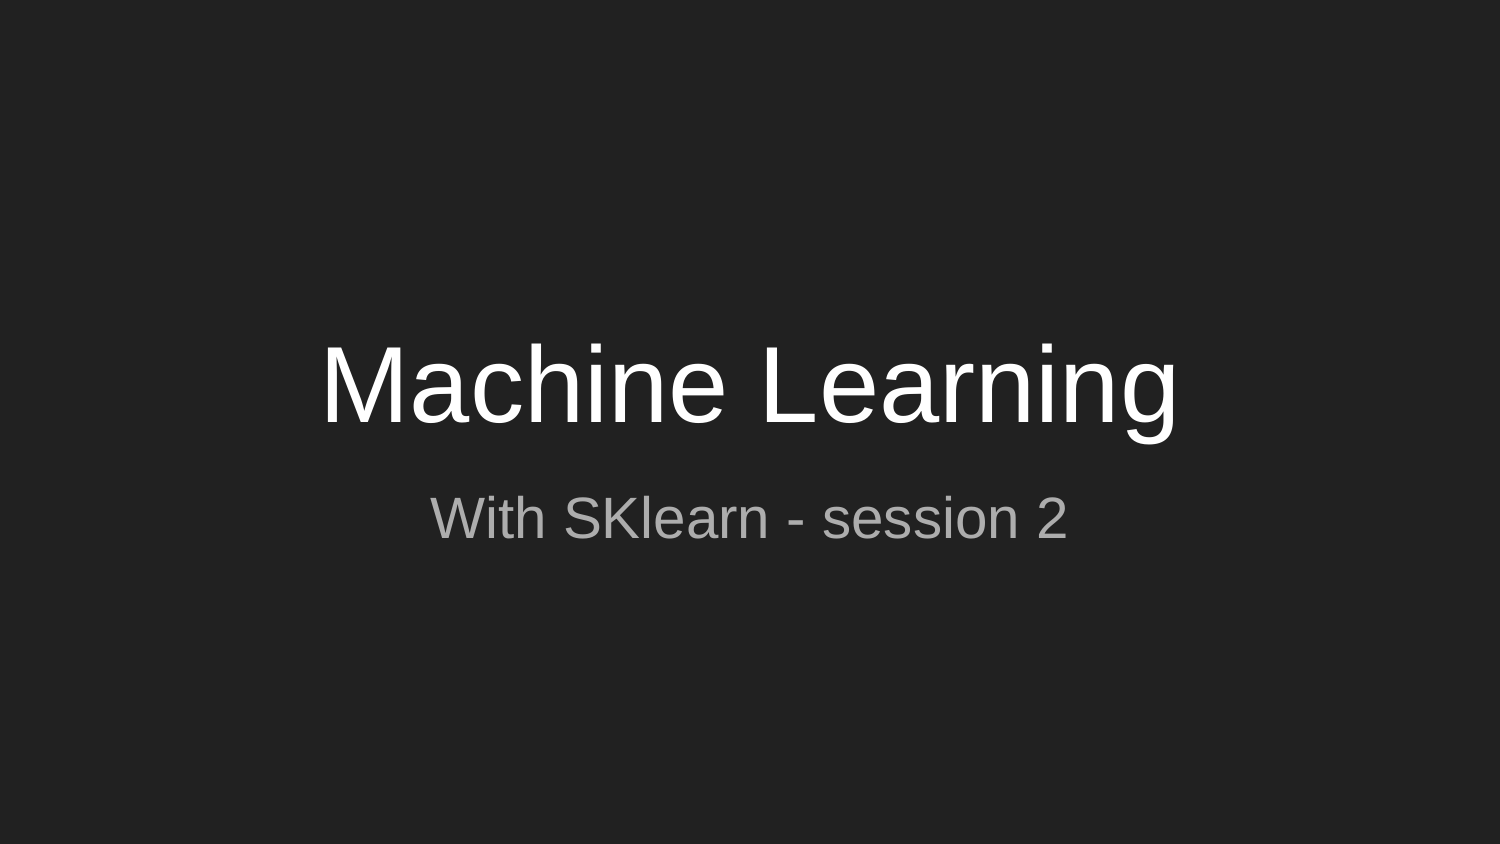

# Machine Learning
With SKlearn - session 2